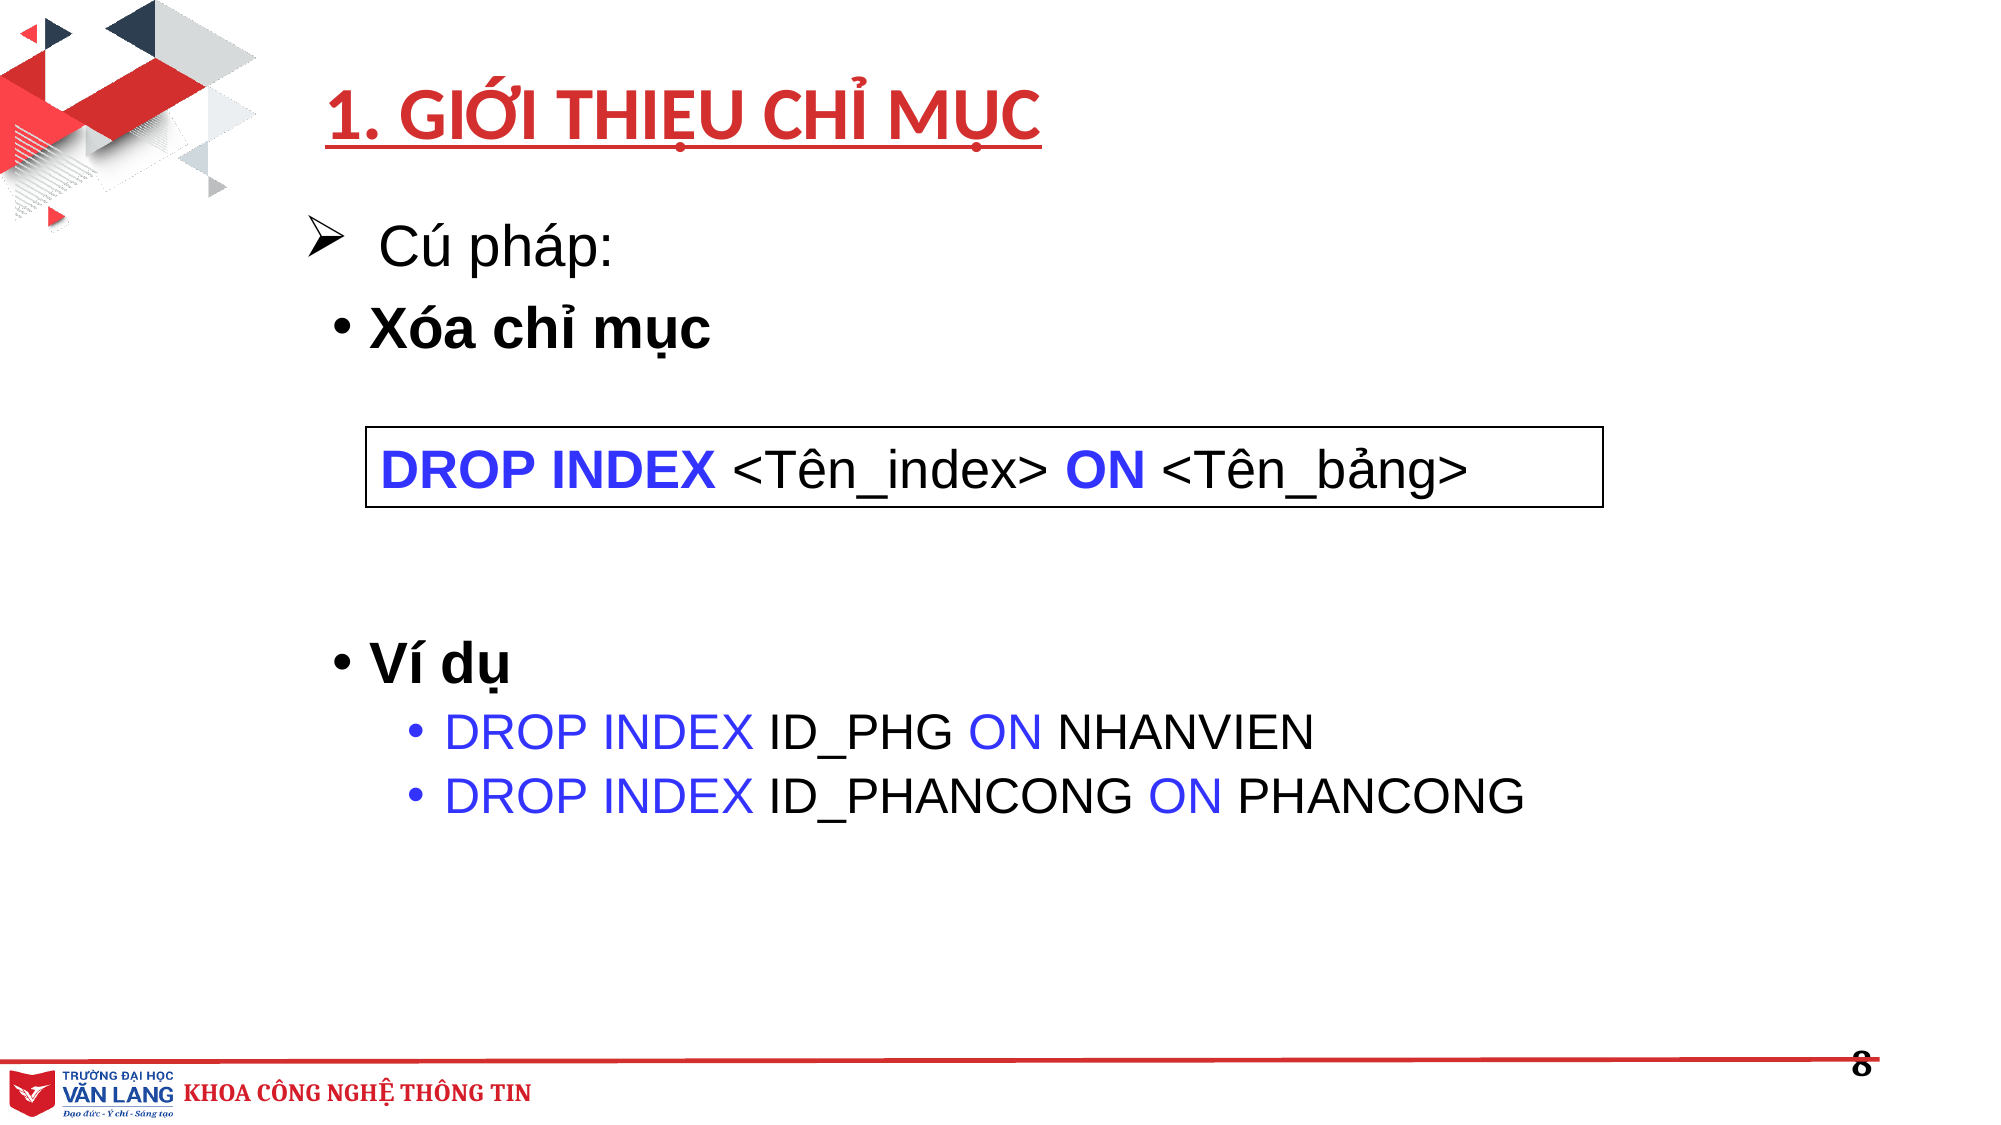

1. GIỚI THIỆU CHỈ MỤC

Cú pháp:
Xóa chỉ mục

Ví dụ
DROP INDEX ID_PHG ON NHANVIEN
DROP INDEX ID_PHANCONG ON PHANCONG

DROP INDEX <Tên_index> ON <Tên_bảng>